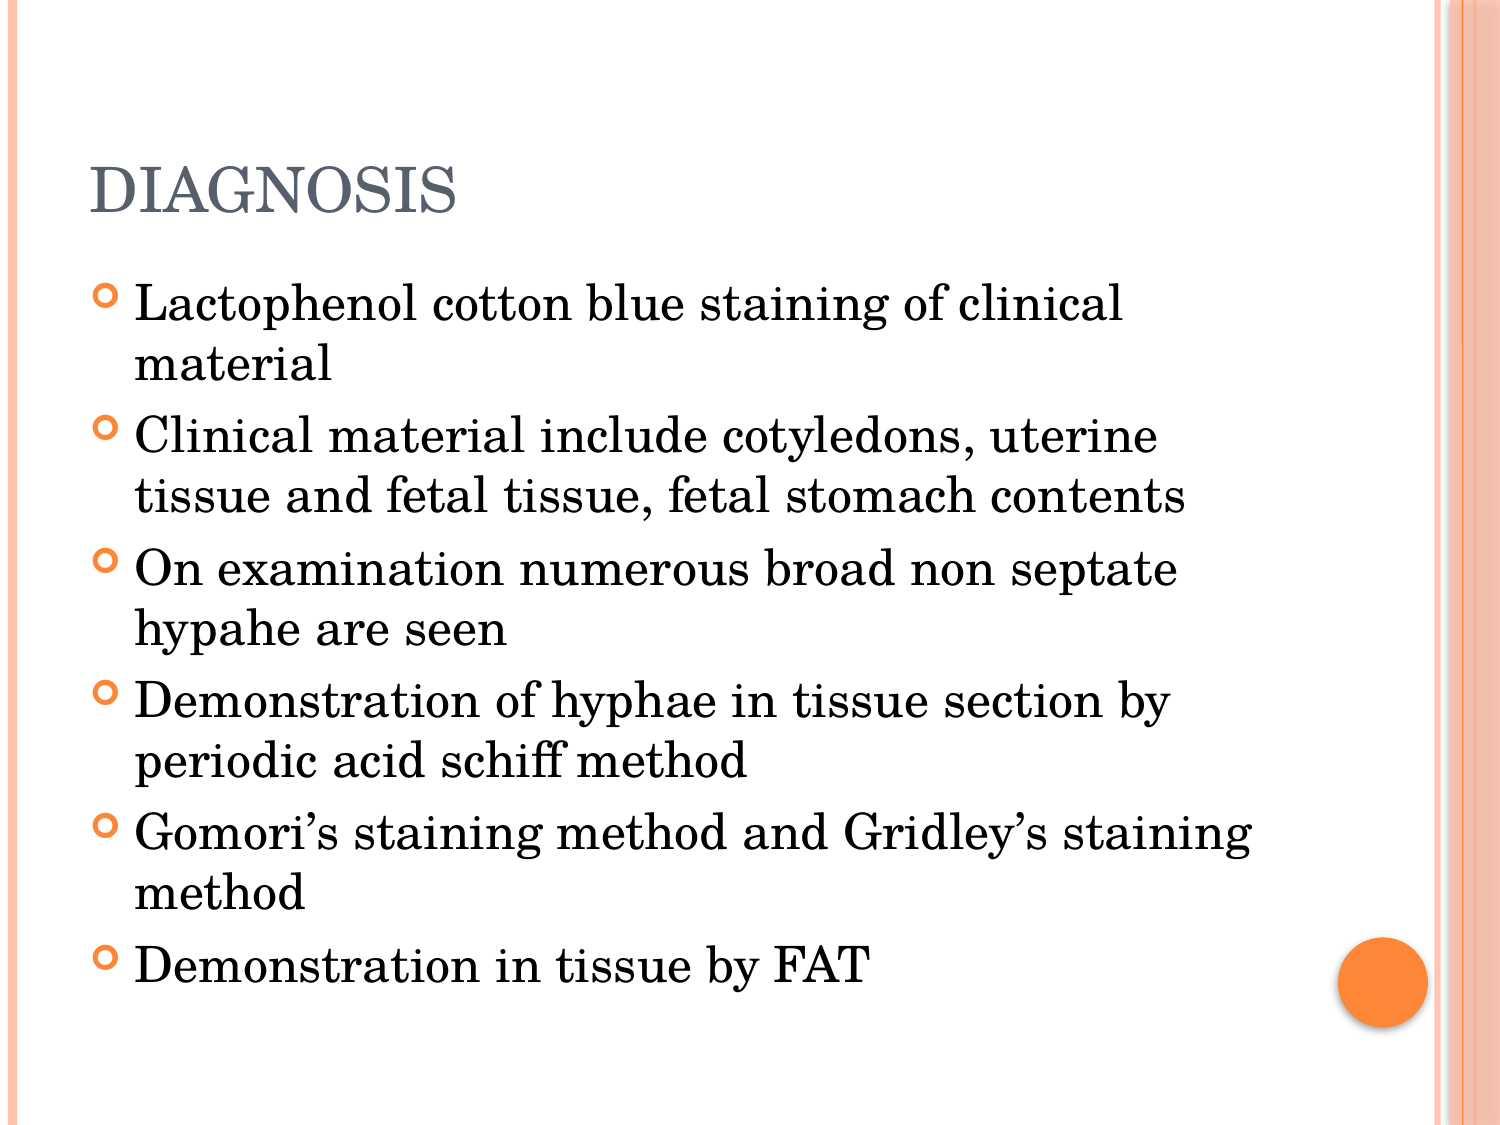

# Diagnosis
Lactophenol cotton blue staining of clinical material
Clinical material include cotyledons, uterine tissue and fetal tissue, fetal stomach contents
On examination numerous broad non septate hypahe are seen
Demonstration of hyphae in tissue section by periodic acid schiff method
Gomori’s staining method and Gridley’s staining method
Demonstration in tissue by FAT